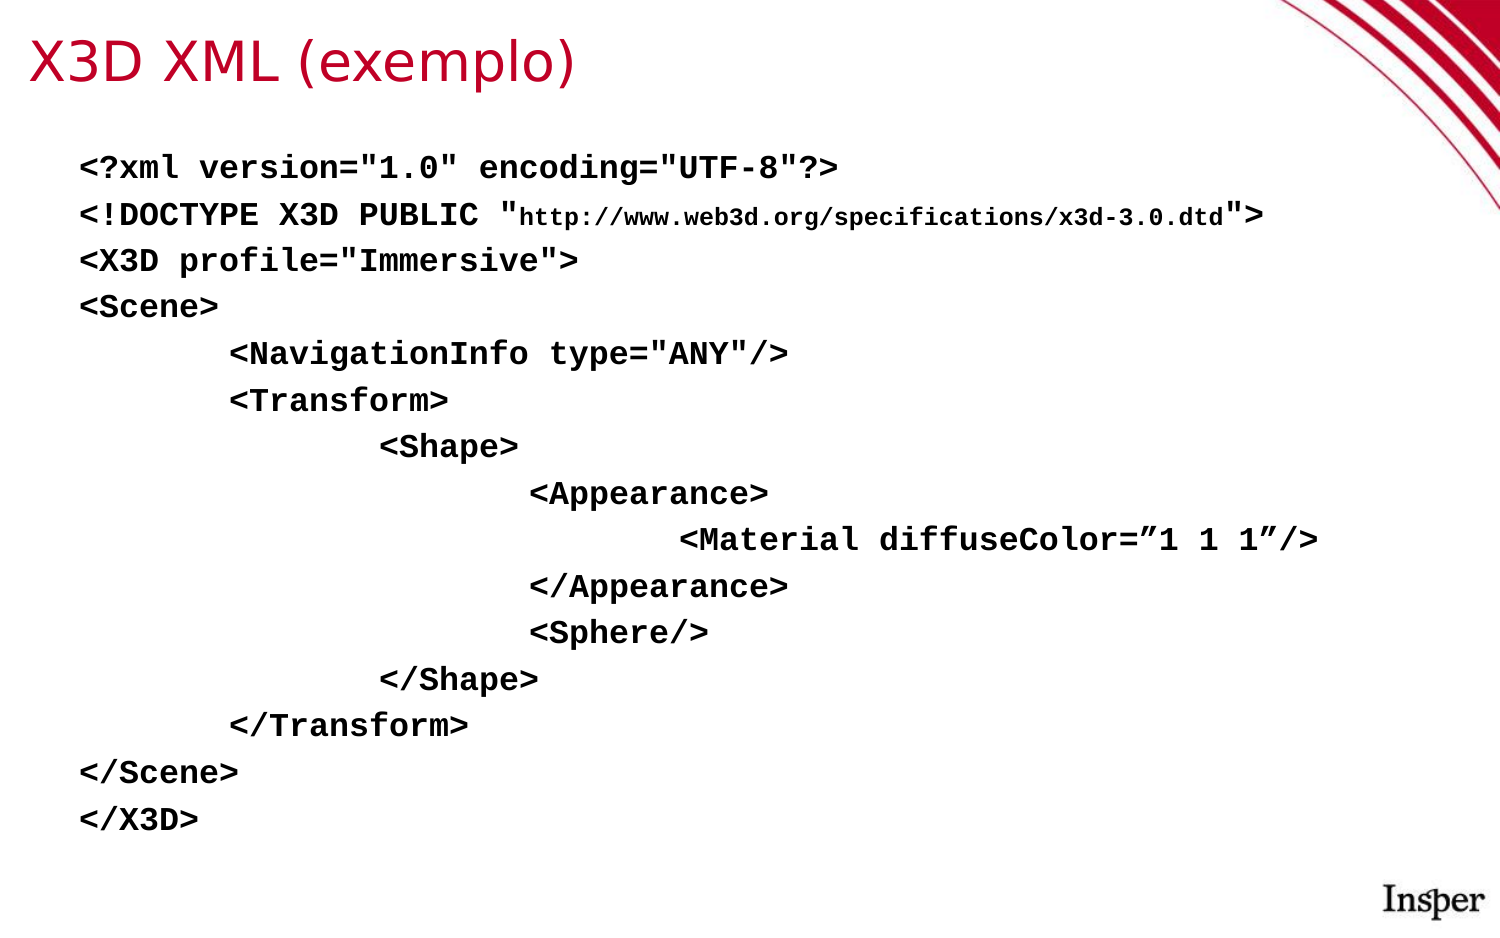

# X3D XML (exemplo)
<?xml version="1.0" encoding="UTF-8"?>
<!DOCTYPE X3D PUBLIC "http://www.web3d.org/specifications/x3d-3.0.dtd">
<X3D profile="Immersive">
<Scene>
	<NavigationInfo type="ANY"/>
	<Transform>
		<Shape>
			<Appearance>
				<Material diffuseColor=”1 1 1”/>
			</Appearance>
			<Sphere/>
		</Shape>
	</Transform>
</Scene>
</X3D>